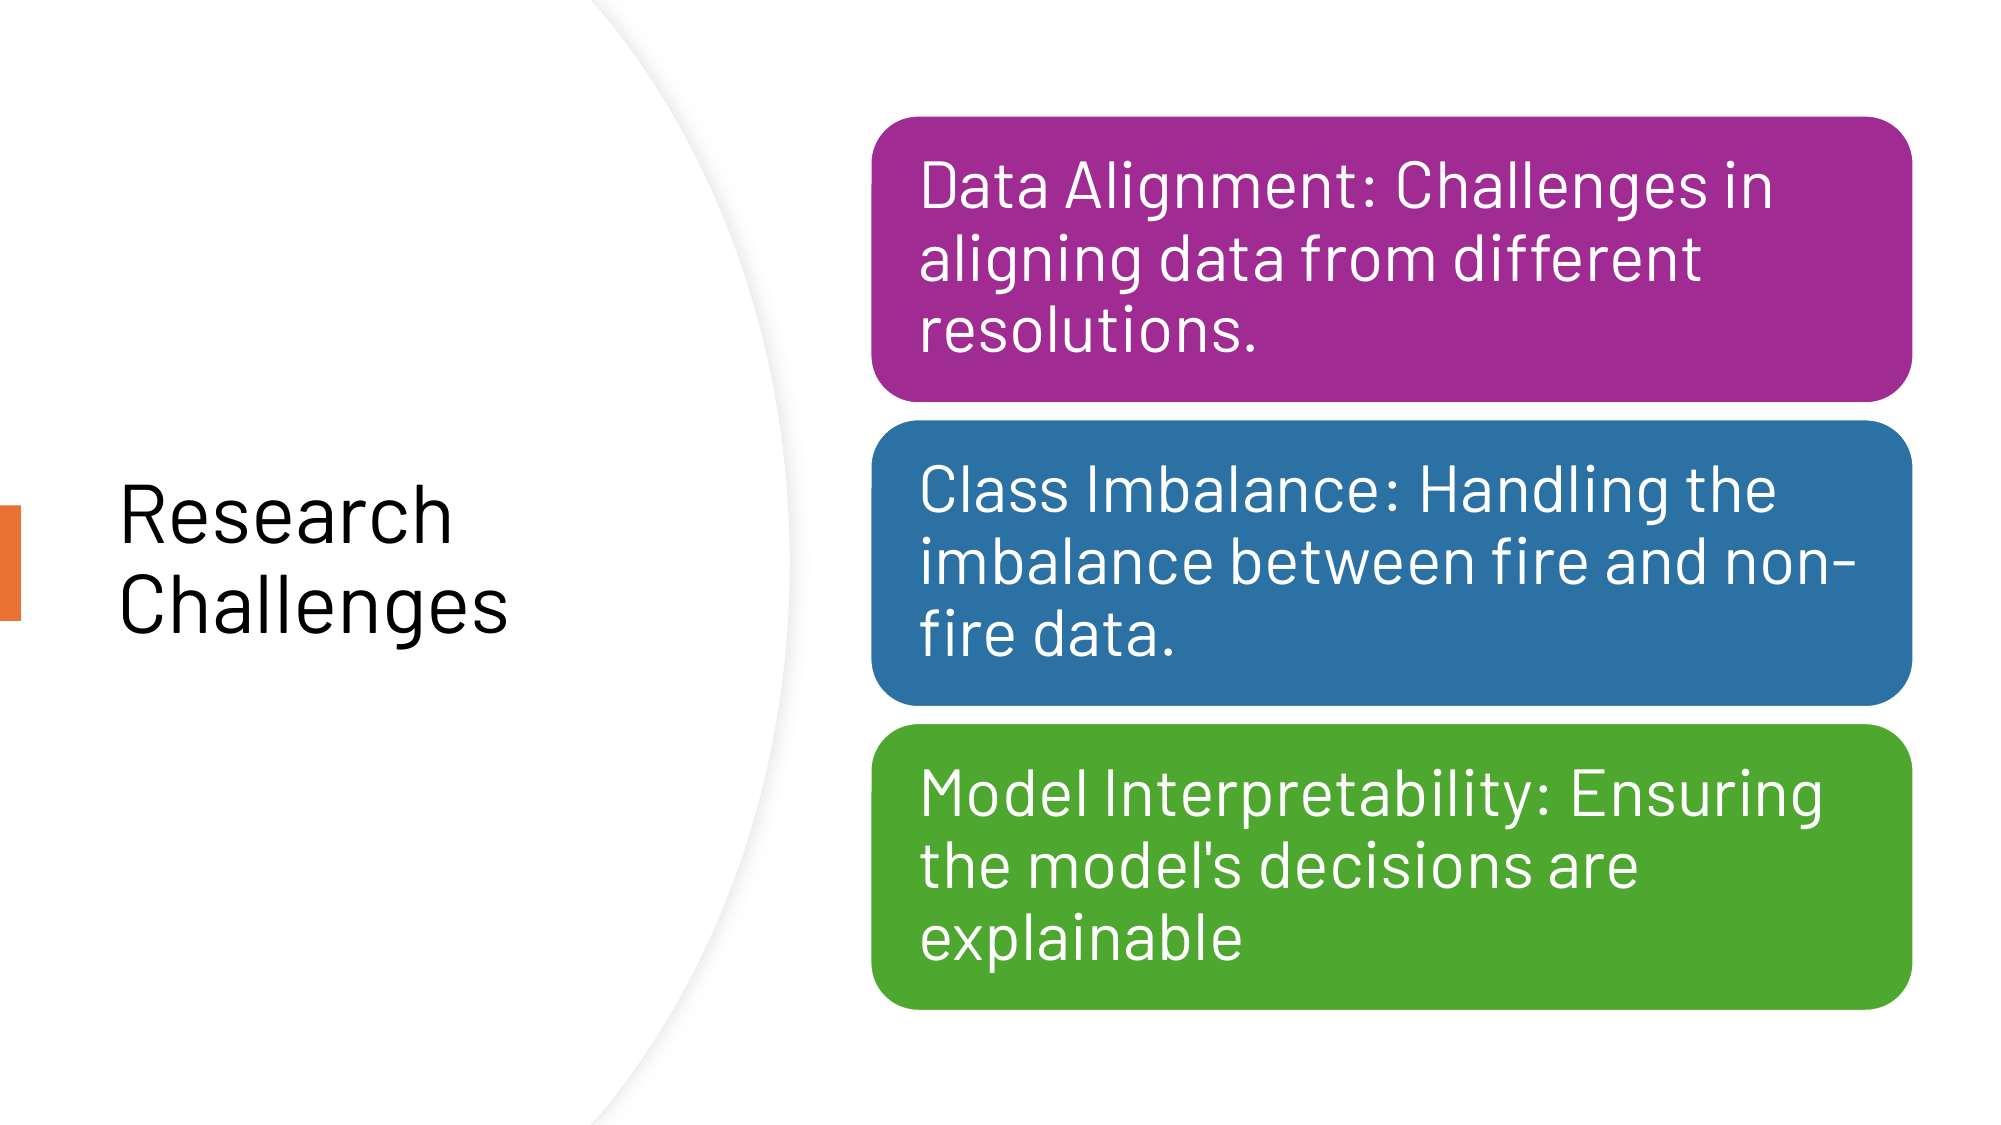

Data Alignment: Challenges in aligning data from different resolutions.
Class Imbalance: Handling the imbalance between fire and non-fire data.
Model Interpretability: Ensuring the model's decisions are explainable
# Research Challenges